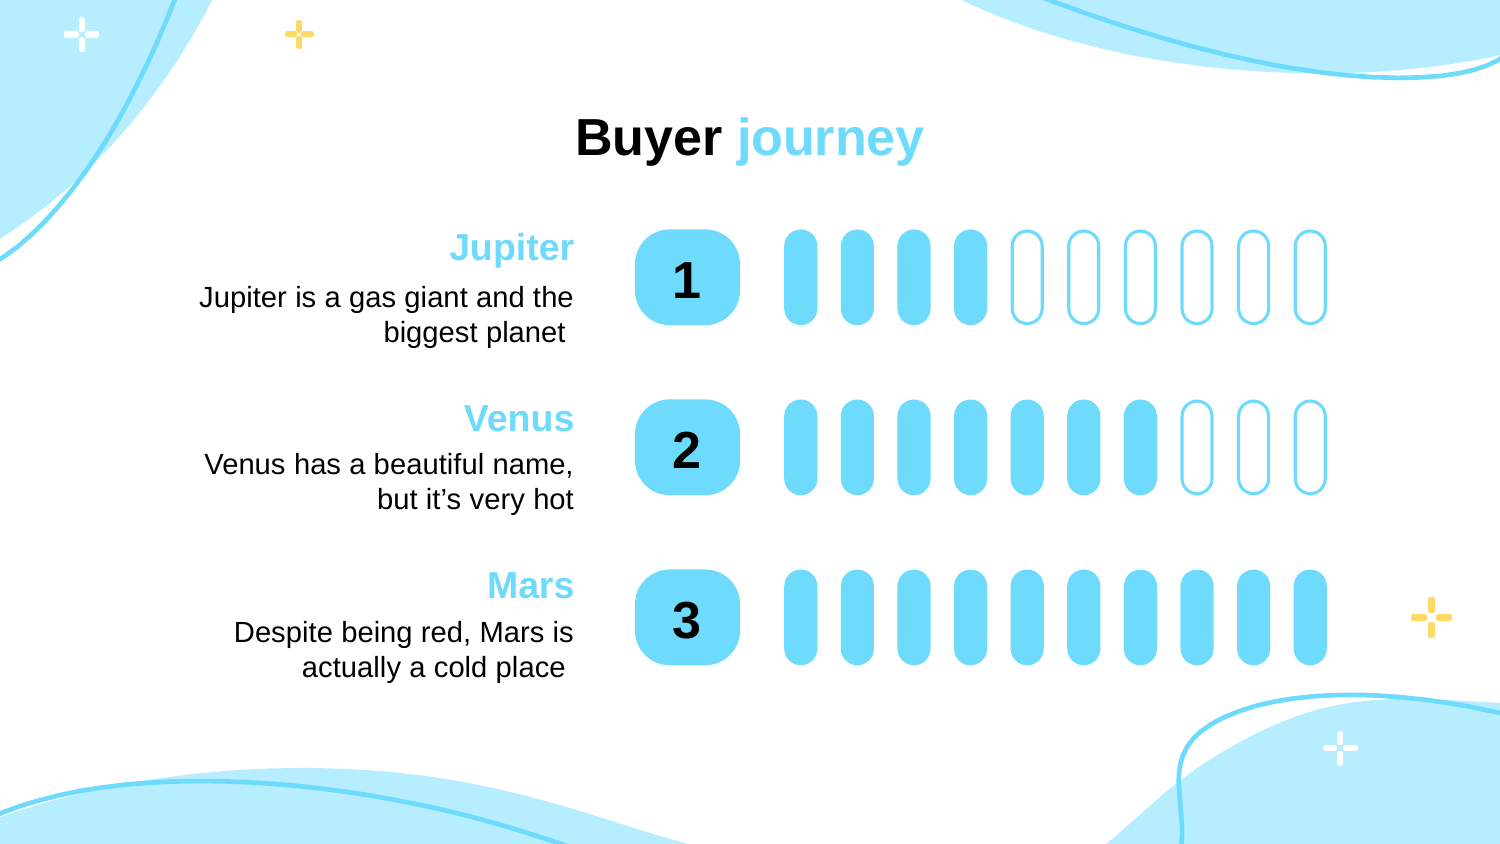

# Buyer journey
Jupiter
1

Jupiter is a gas giant and the biggest planet
Venus
2

Venus has a beautiful name, but it’s very hot
Mars

3
Despite being red, Mars is actually a cold place